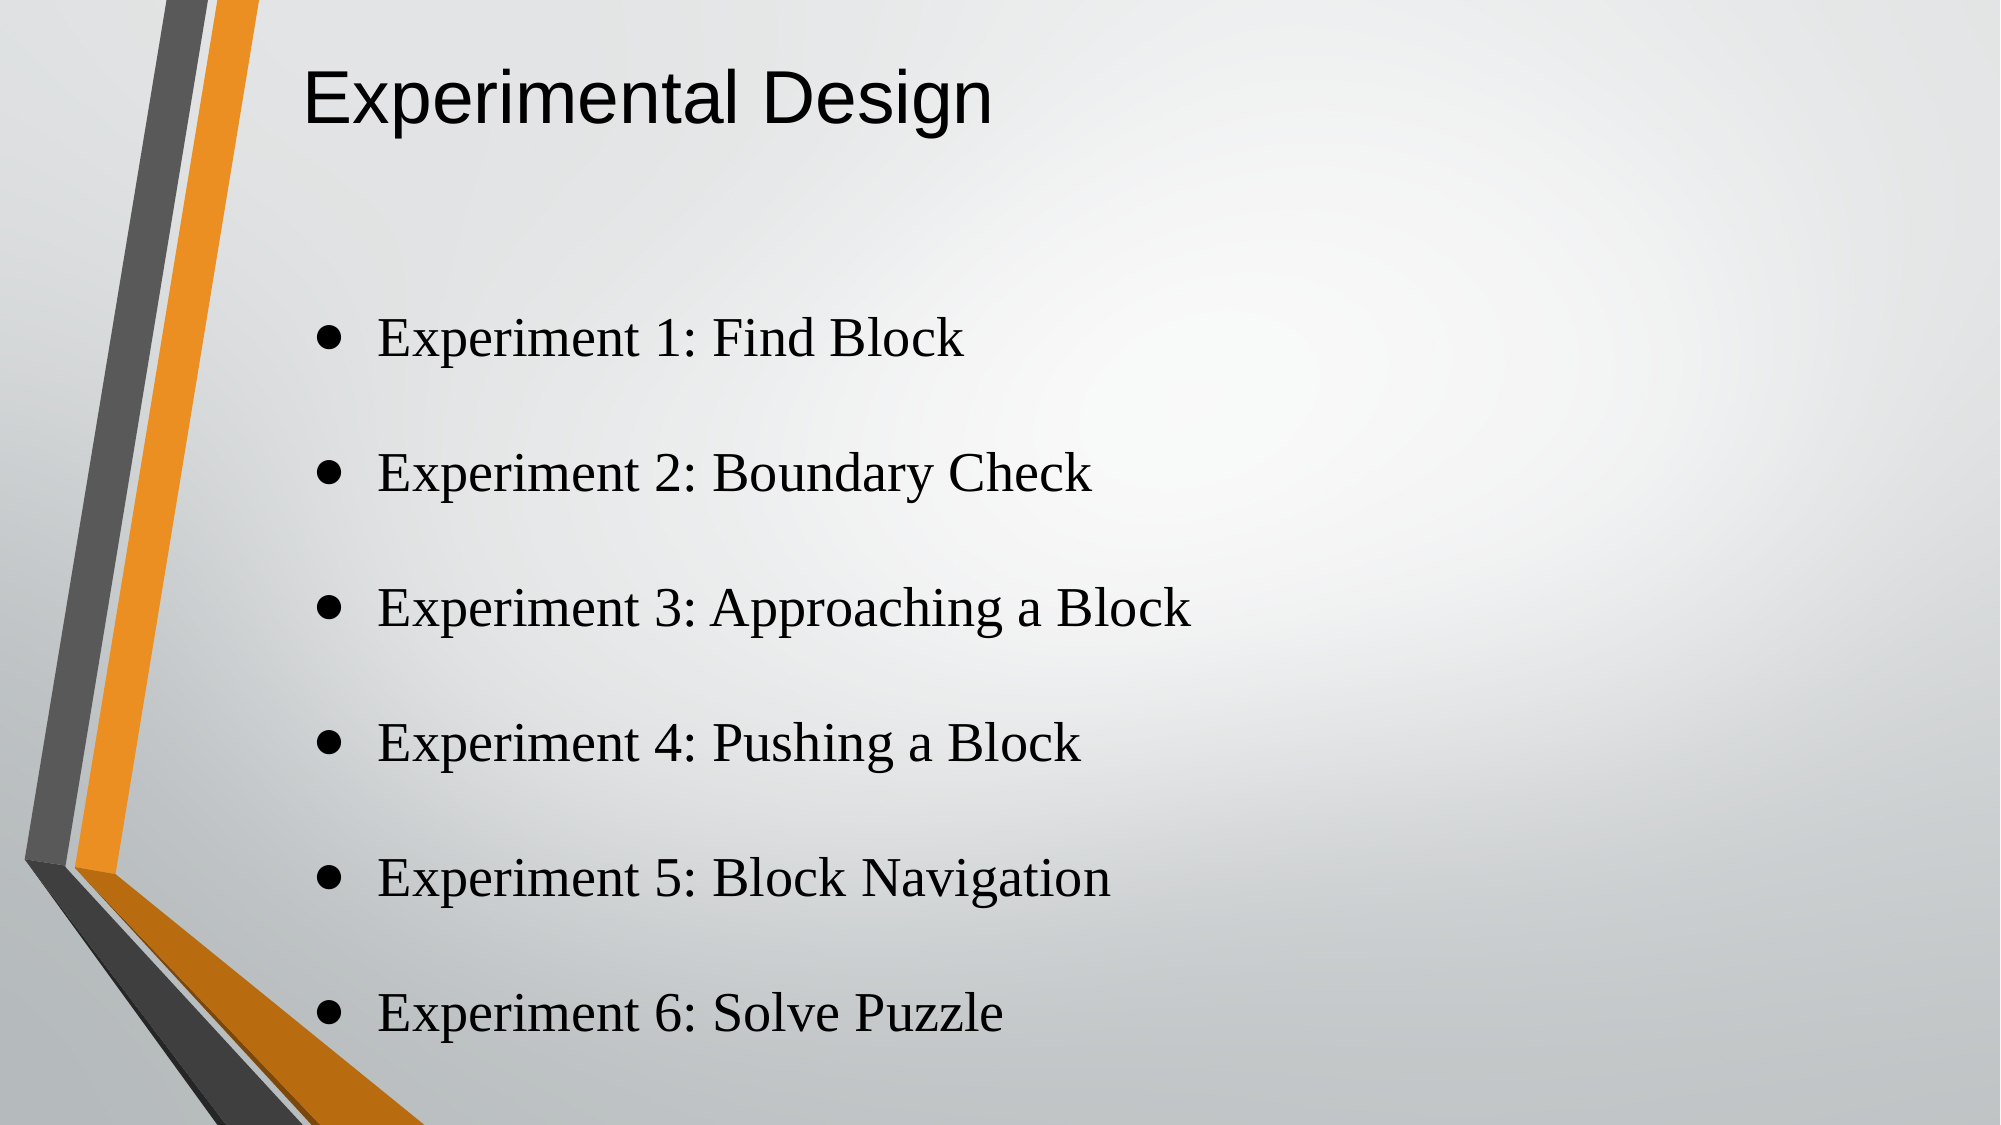

Experimental Design
Experiment 1: Find Block
Experiment 2: Boundary Check
Experiment 3: Approaching a Block
Experiment 4: Pushing a Block
Experiment 5: Block Navigation
Experiment 6: Solve Puzzle